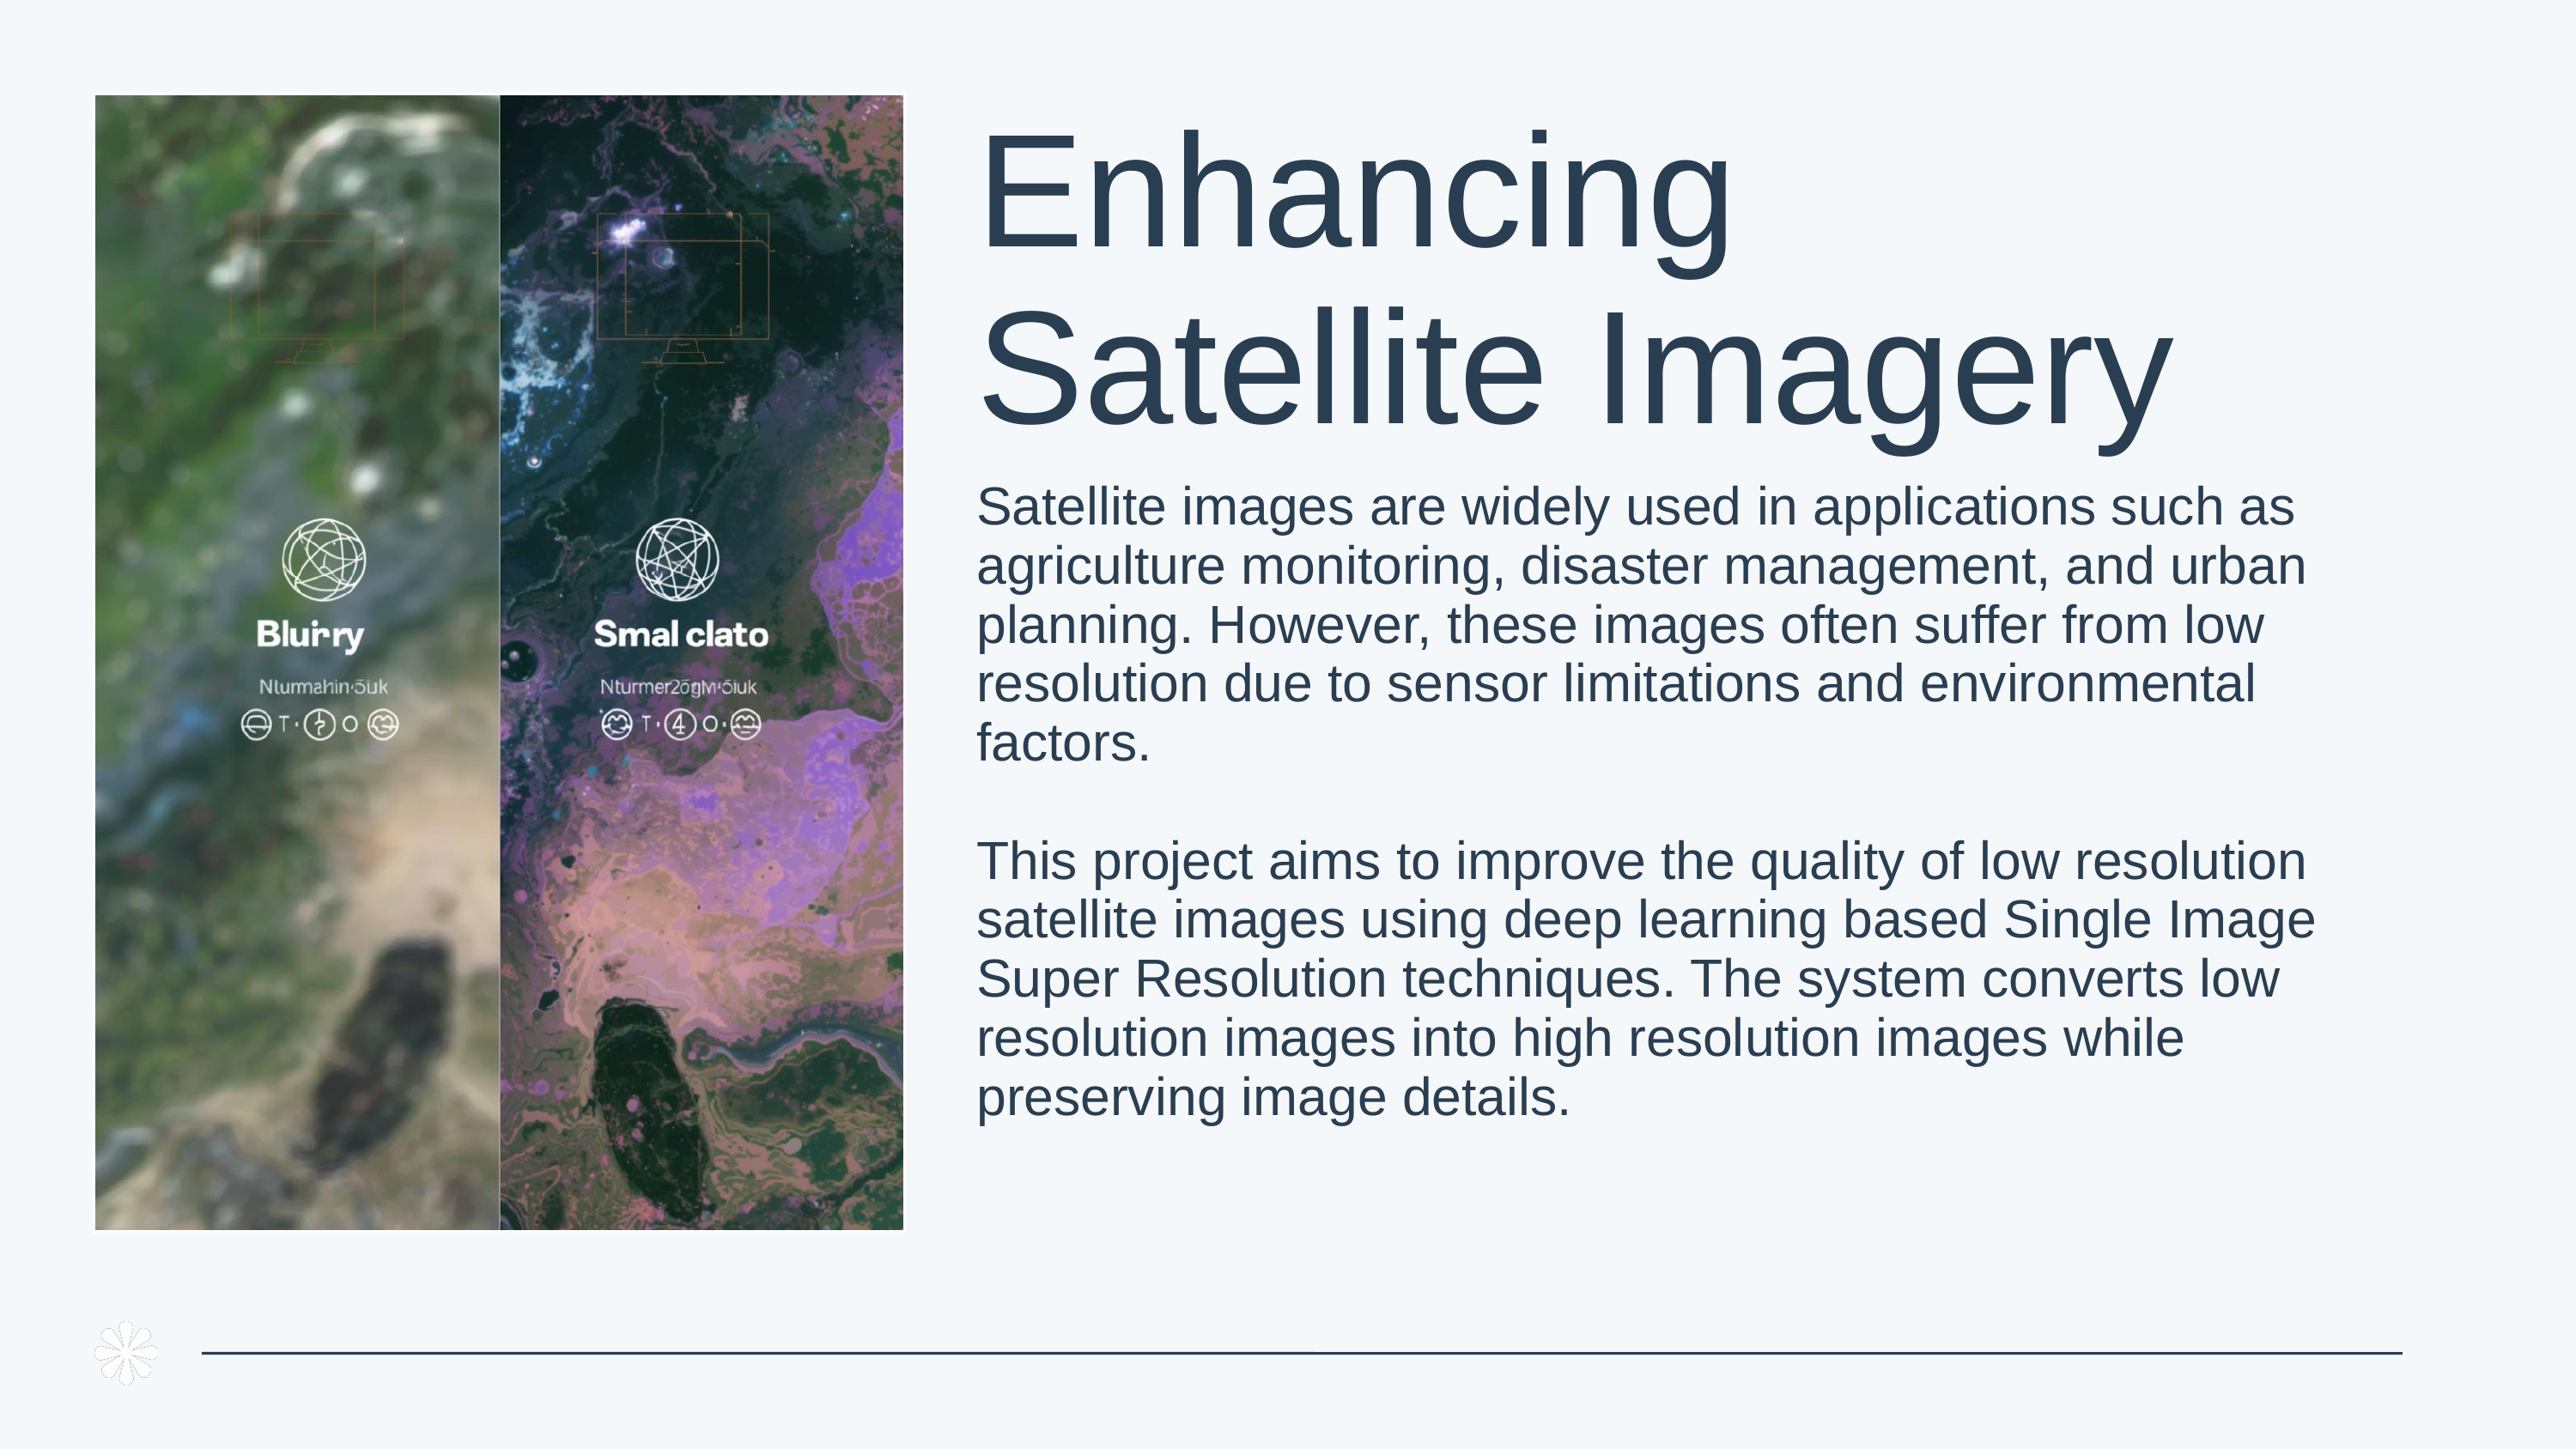

Enhancing Satellite Imagery
Satellite images are widely used in applications such as agriculture monitoring, disaster management, and urban planning. However, these images often suffer from low resolution due to sensor limitations and environmental factors.

This project aims to improve the quality of low resolution satellite images using deep learning based Single Image Super Resolution techniques. The system converts low resolution images into high resolution images while preserving image details.